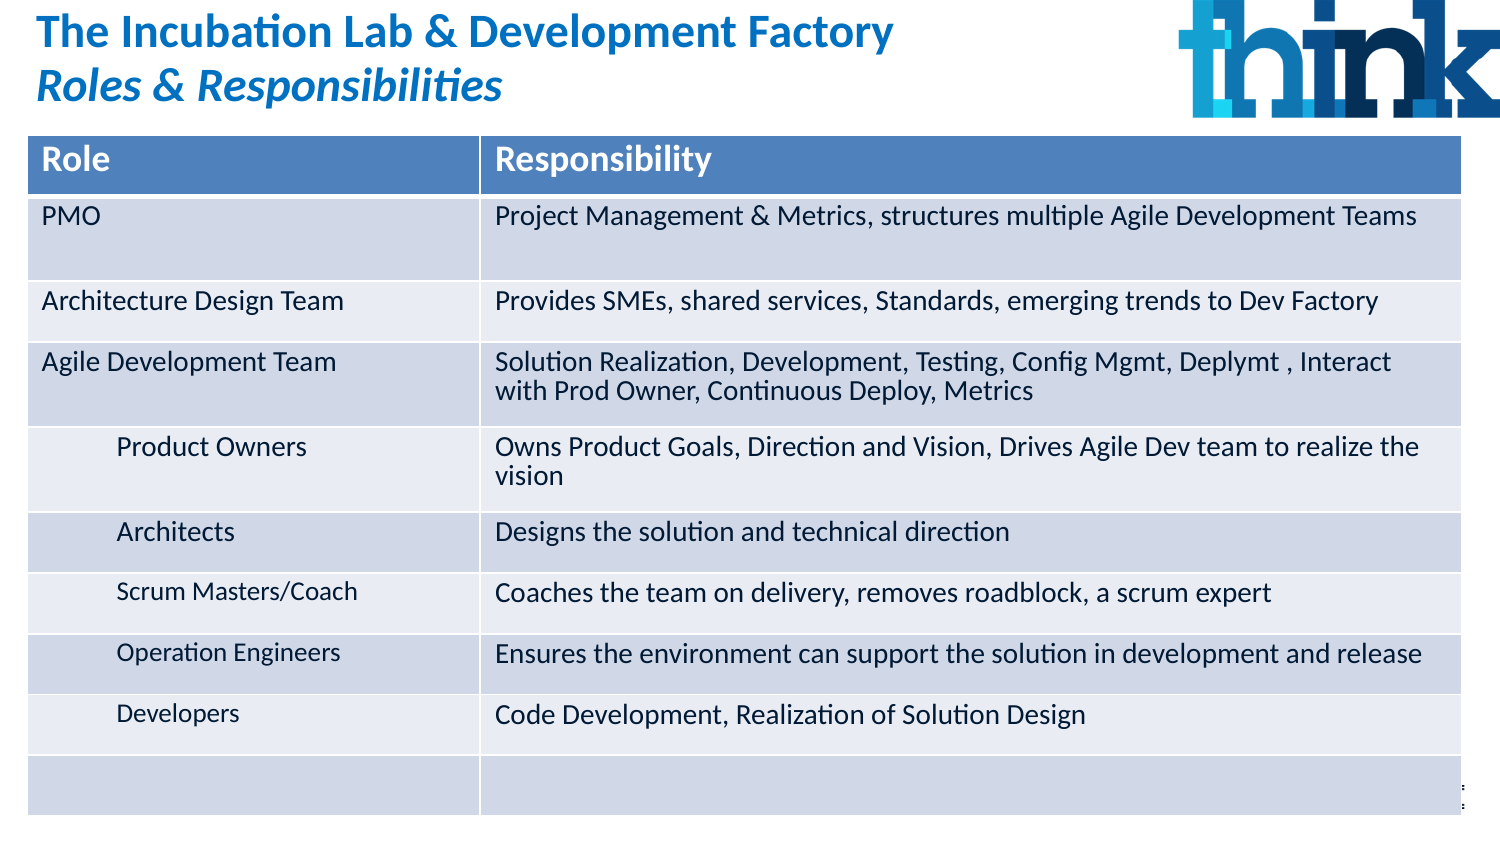

The Incubation Lab & Development Factory
Roles & Responsibilities
| Role | Responsibility |
| --- | --- |
| PMO | Project Management & Metrics, structures multiple Agile Development Teams |
| Architecture Design Team | Provides SMEs, shared services, Standards, emerging trends to Dev Factory |
| Agile Development Team | Solution Realization, Development, Testing, Config Mgmt, Deplymt , Interact with Prod Owner, Continuous Deploy, Metrics |
| Product Owners | Owns Product Goals, Direction and Vision, Drives Agile Dev team to realize the vision |
| Architects | Designs the solution and technical direction |
| Scrum Masters/Coach | Coaches the team on delivery, removes roadblock, a scrum expert |
| Operation Engineers | Ensures the environment can support the solution in development and release |
| Developers | Code Development, Realization of Solution Design |
|  |  |